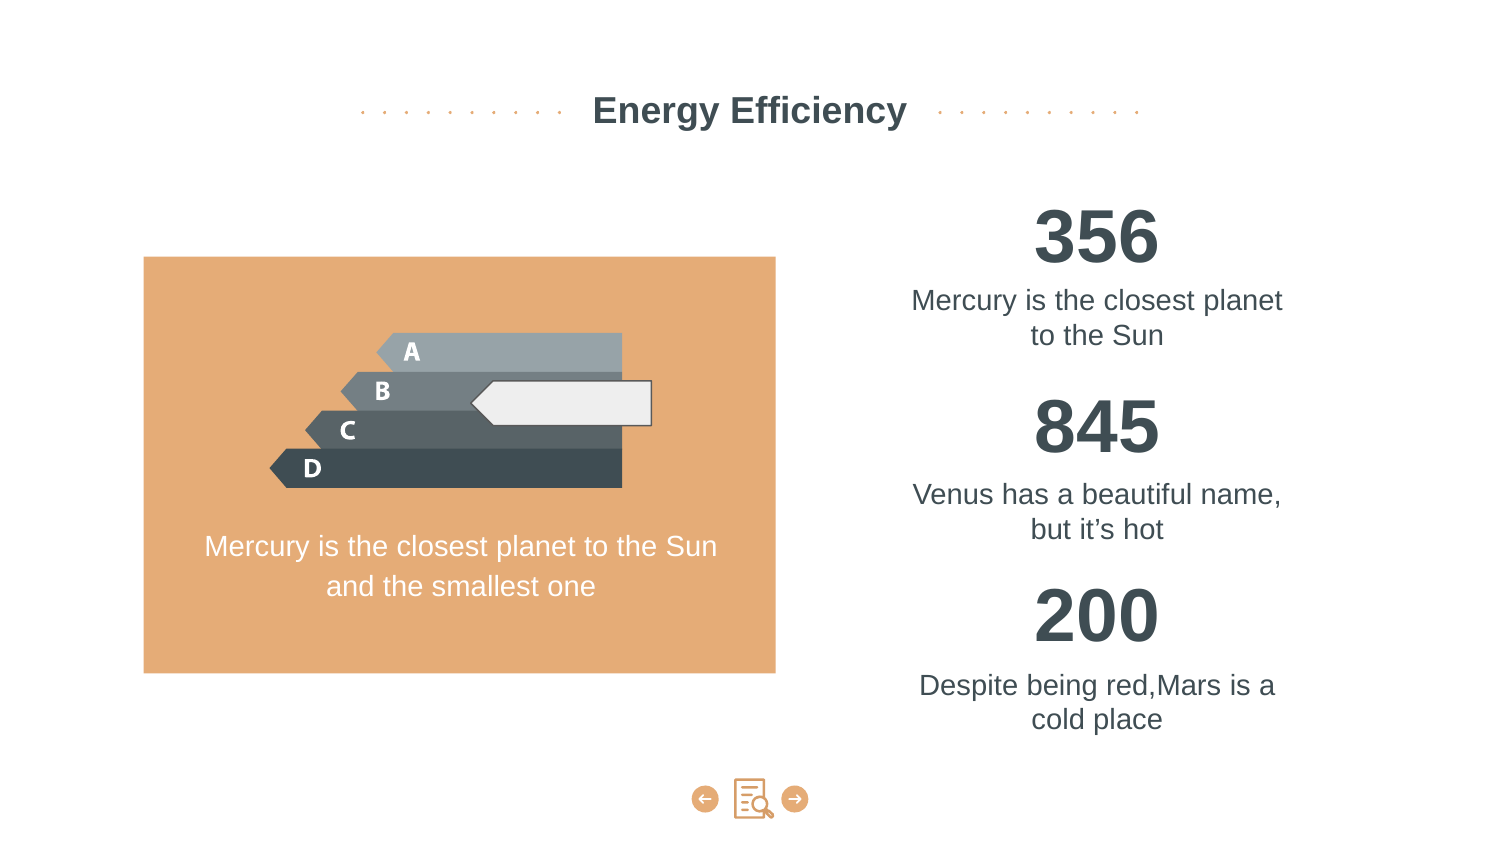

Energy Efficiency

356

Mercury is the closest planet to the Sun

845

Venus has a beautiful name, but it’s hot
Mercury is the closest planet to the Sun and the smallest one
# 200
Despite being red,Mars is a cold place